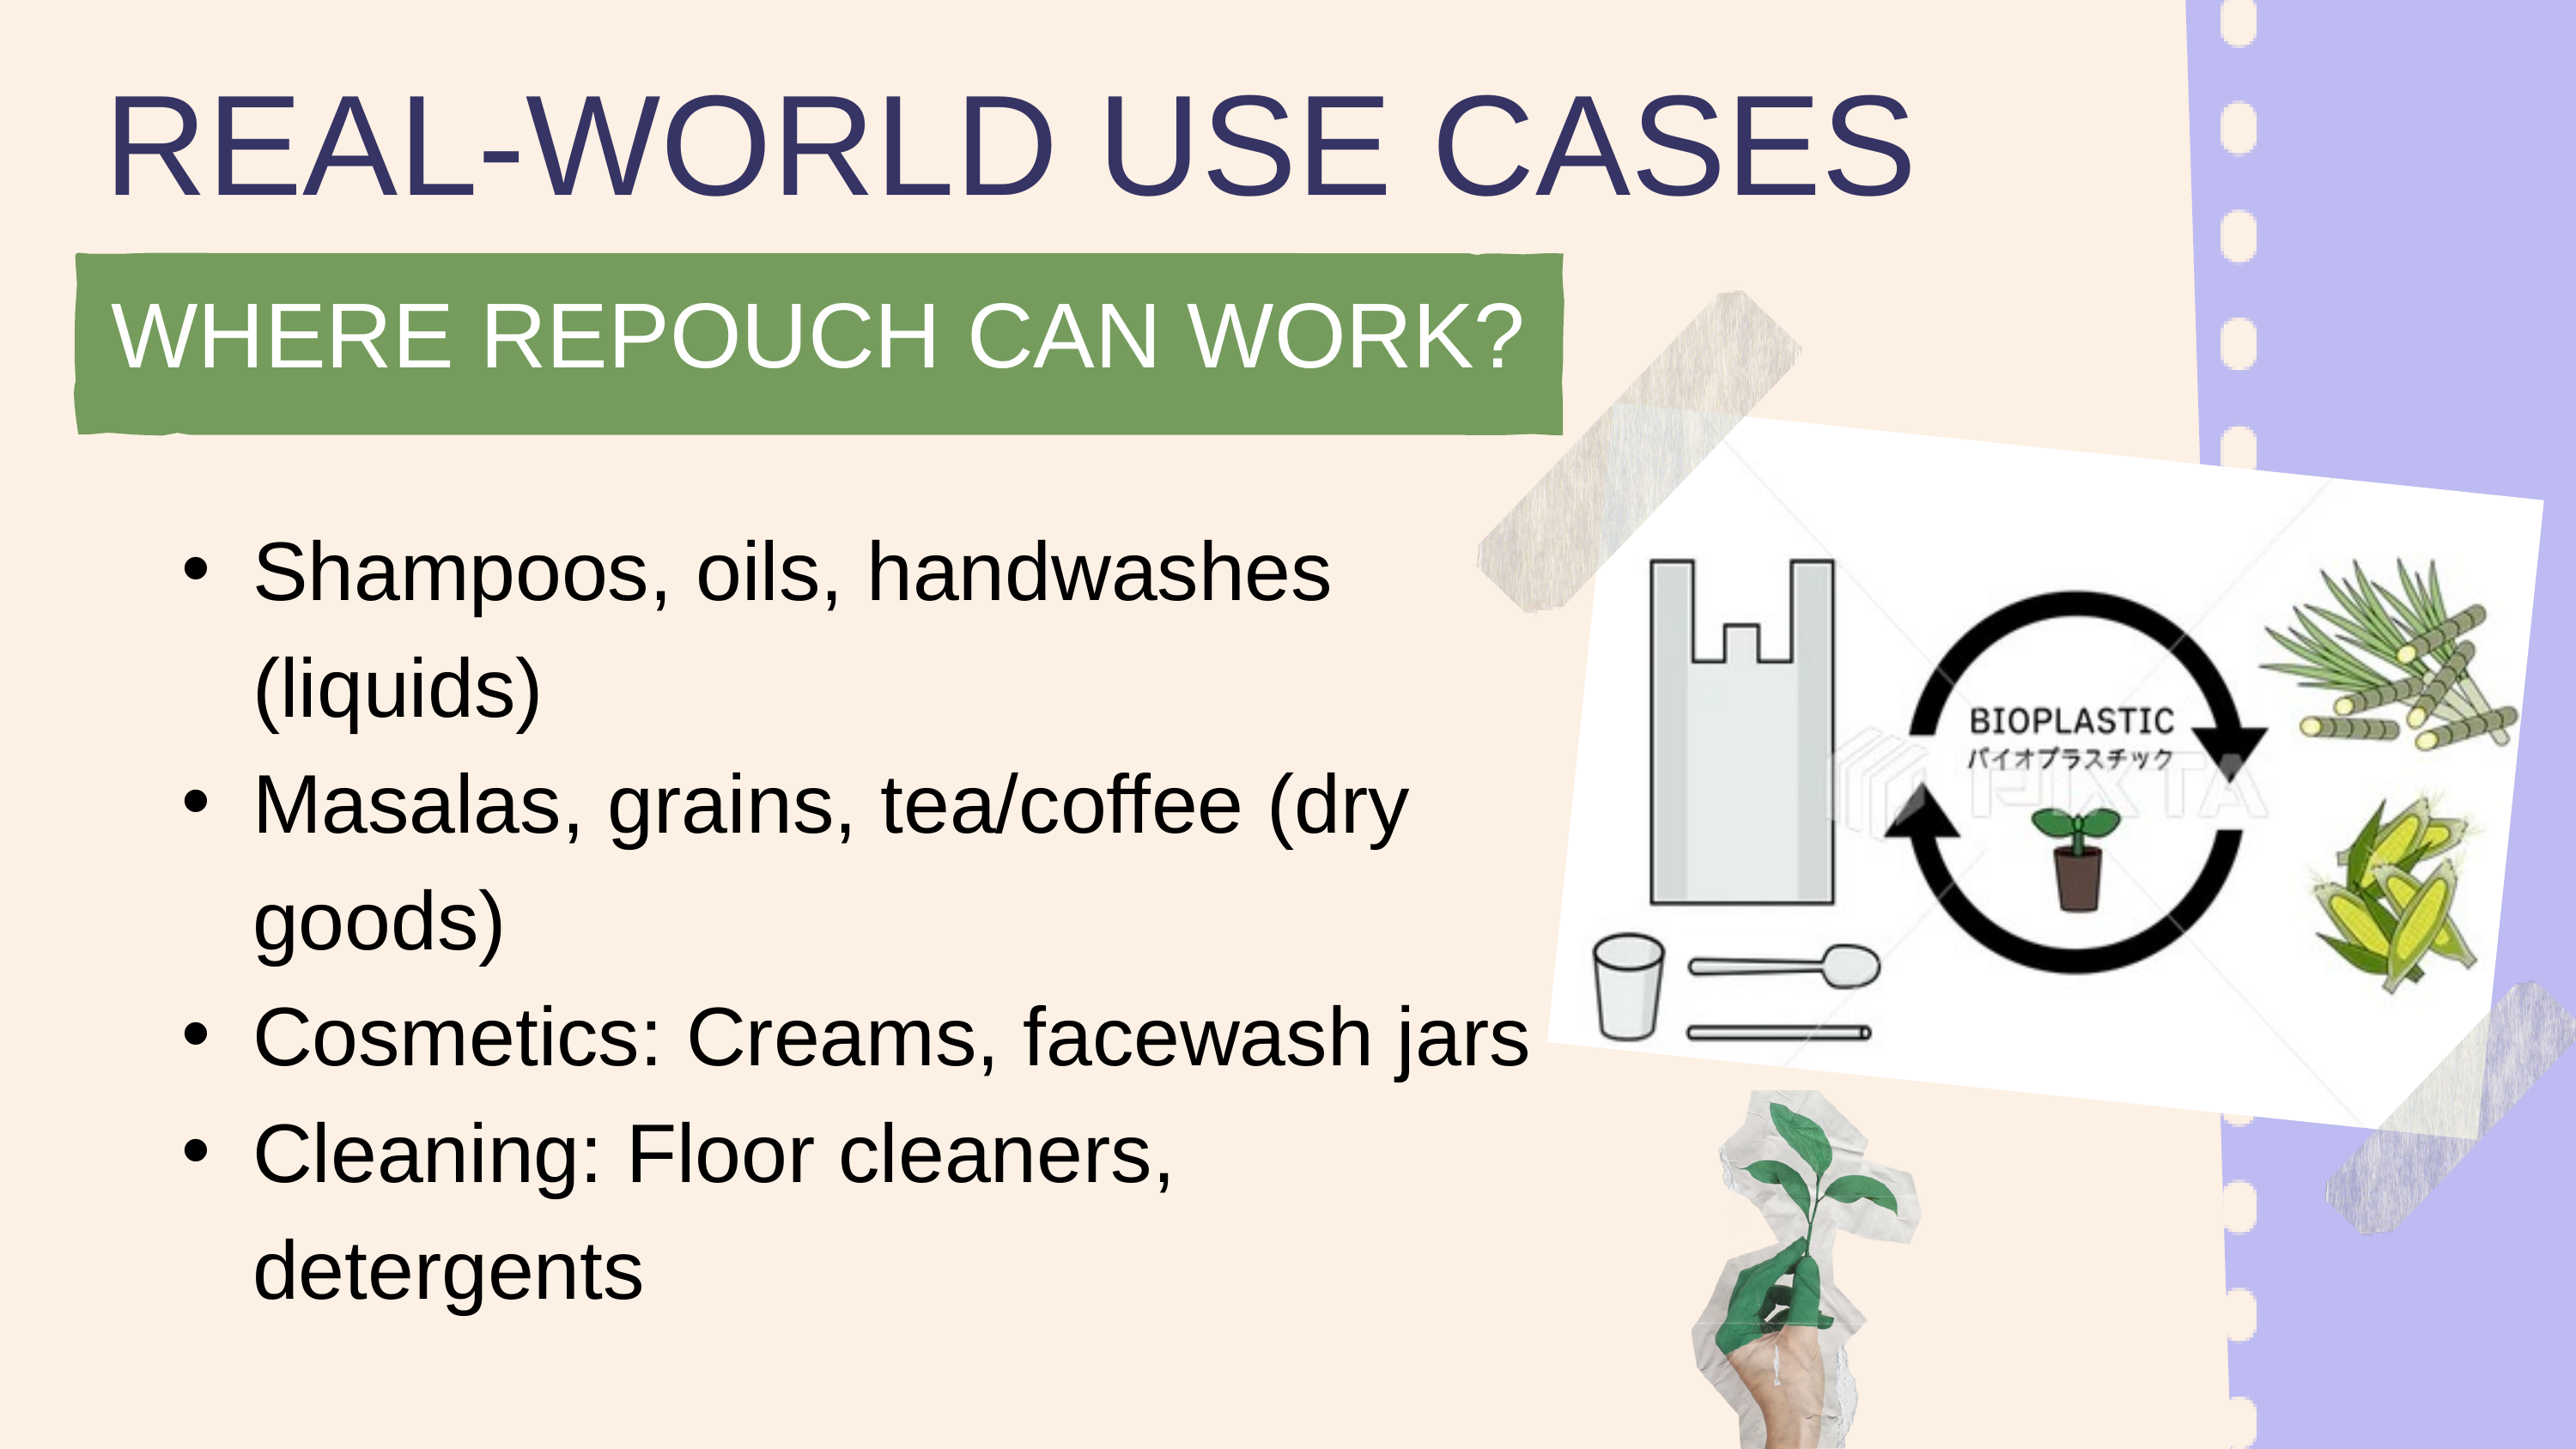

REAL-WORLD USE CASES

WHERE REPOUCH CAN WORK?

Shampoos, oils, handwashes (liquids)
Masalas, grains, tea/coffee (dry goods)
Cosmetics: Creams, facewash jars
Cleaning: Floor cleaners, detergents